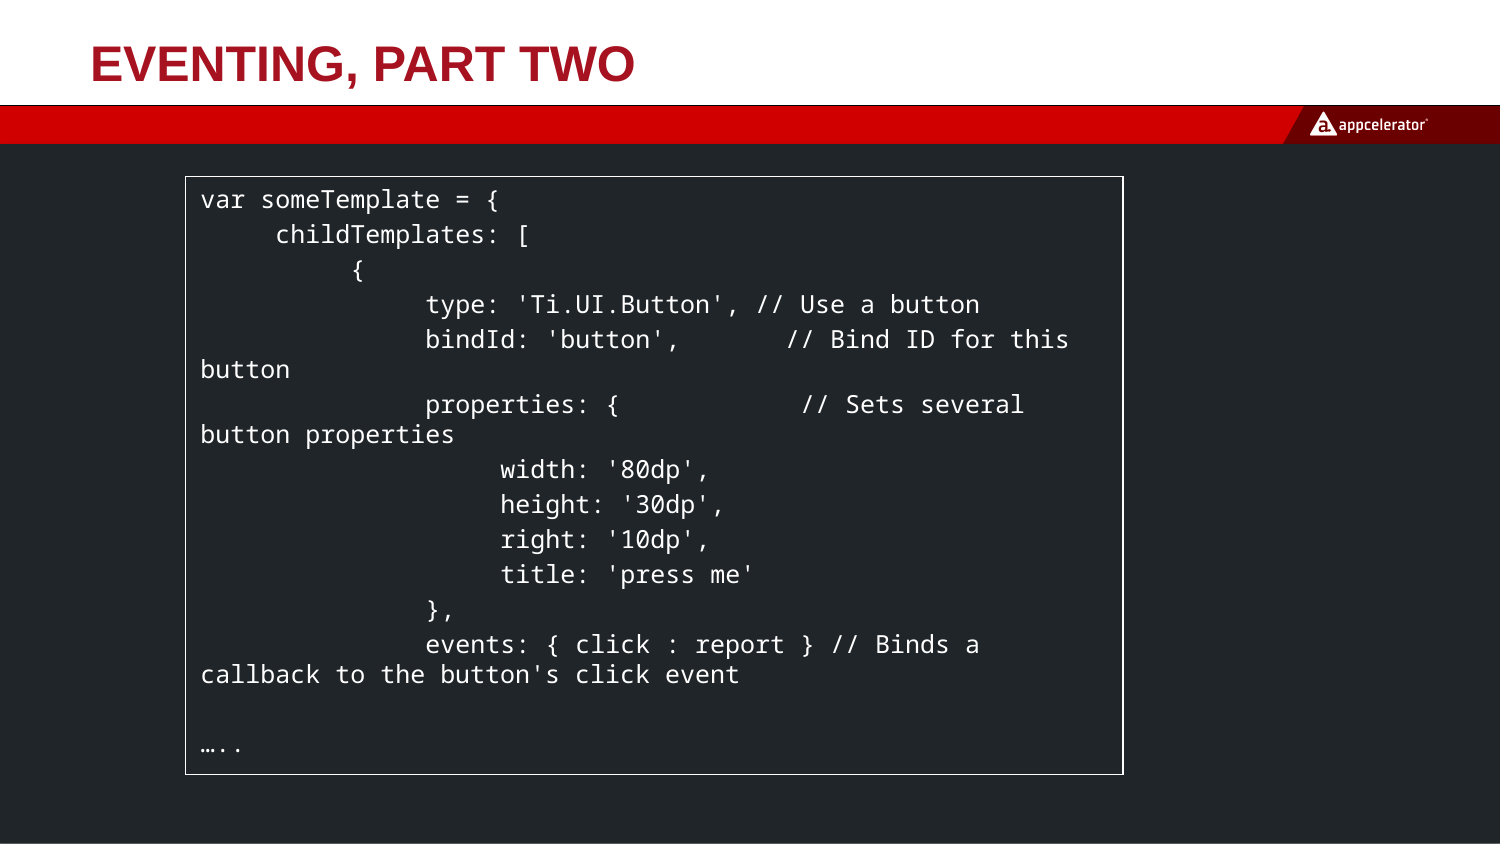

# Eventing, part two

var someTemplate = {
     childTemplates: [
	{
	     type: 'Ti.UI.Button', // Use a button
	     bindId: 'button',       // Bind ID for this button
	     properties: {            // Sets several button properties
		width: '80dp',
		height: '30dp',
		right: '10dp',
		title: 'press me'
	     },
	     events: { click : report } // Binds a callback to the button's click event

…..